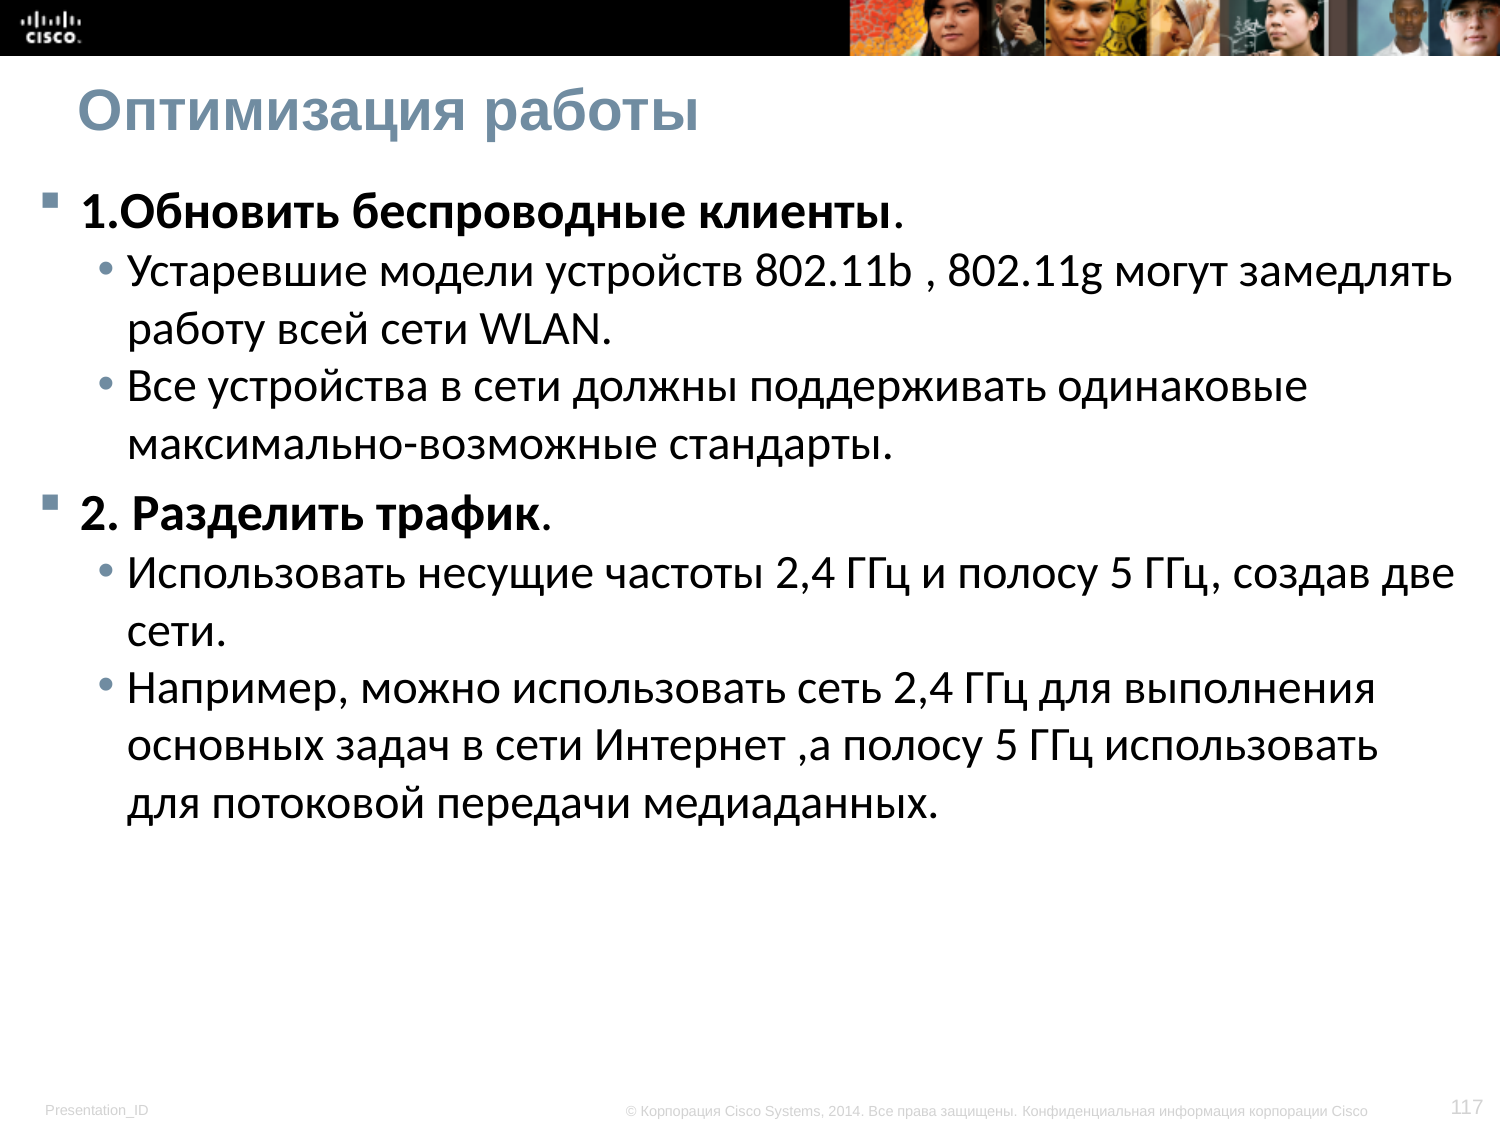

# Оптимизация работы
1.Обновить беспроводные клиенты.
Устаревшие модели устройств 802.11b , 802.11g могут замедлять работу всей сети WLAN.
Все устройства в сети должны поддерживать одинаковые максимально-возможные стандарты.
2. Разделить трафик.
Использовать несущие частоты 2,4 ГГц и полосу 5 ГГц, создав две сети.
Например, можно использовать сеть 2,4 ГГц для выполнения основных задач в сети Интернет ,а полосу 5 ГГц использовать для потоковой передачи медиаданных.